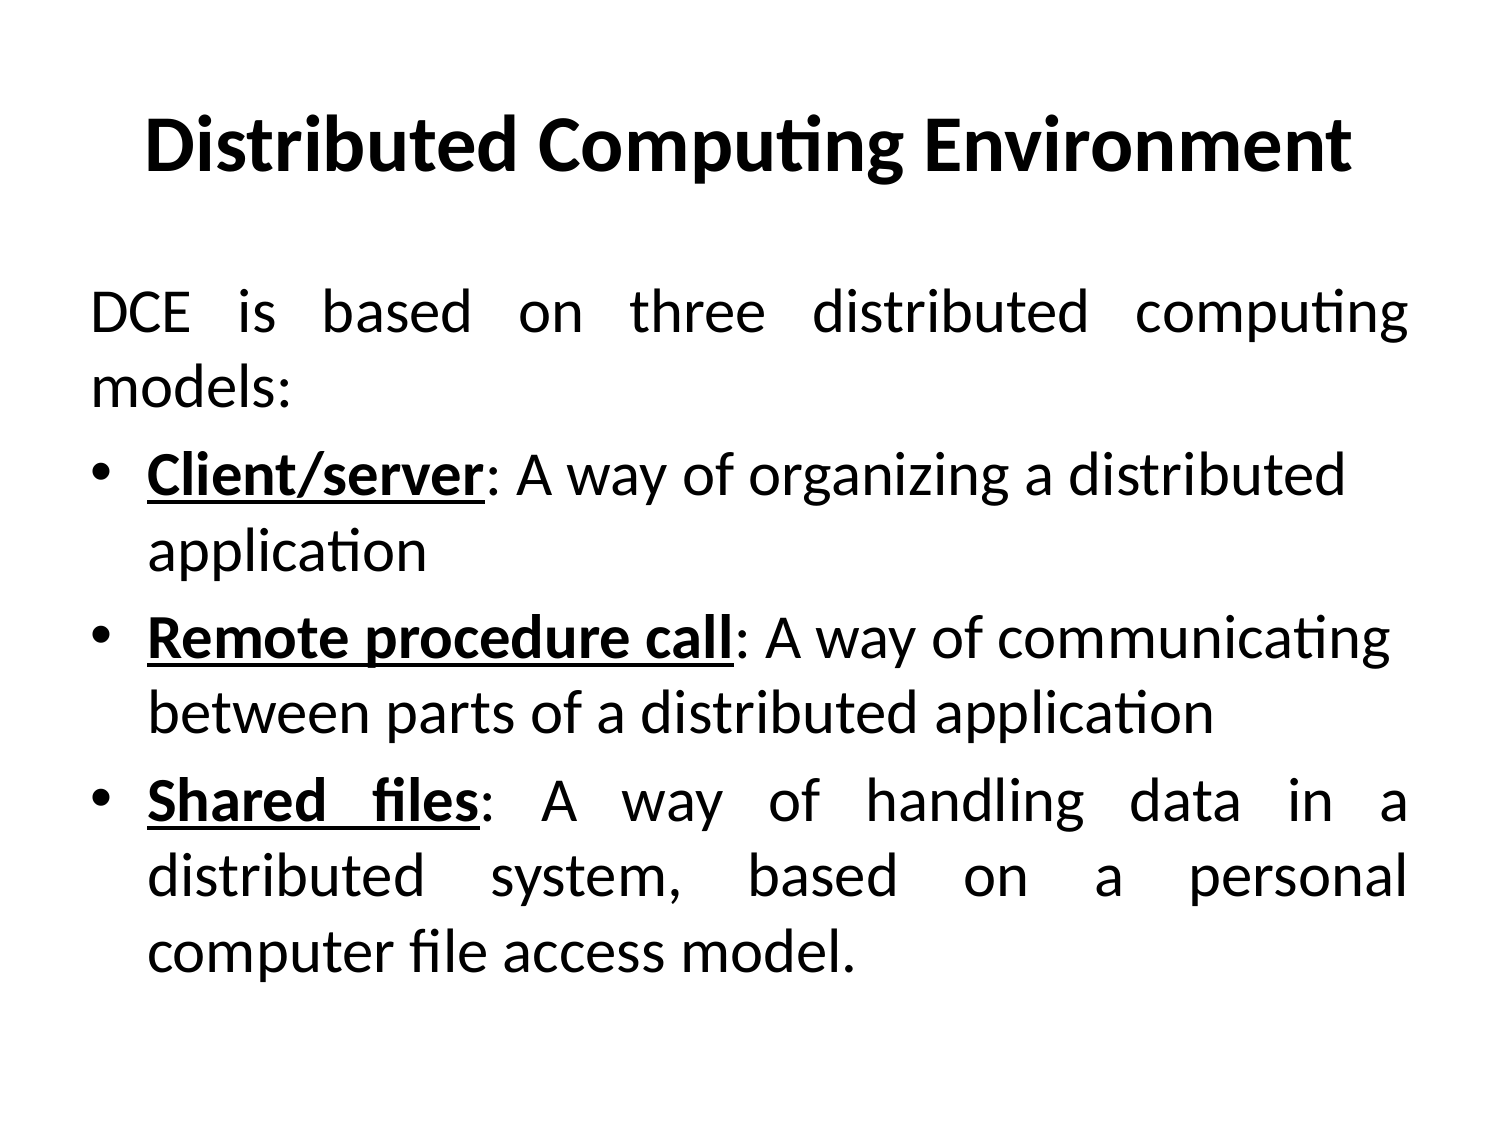

# Distributed Computing Environment
DCE is based on three distributed computing models:
Client/server: A way of organizing a distributed application
Remote procedure call: A way of communicating between parts of a distributed application
Shared files: A way of handling data in a distributed system, based on a personal computer file access model.